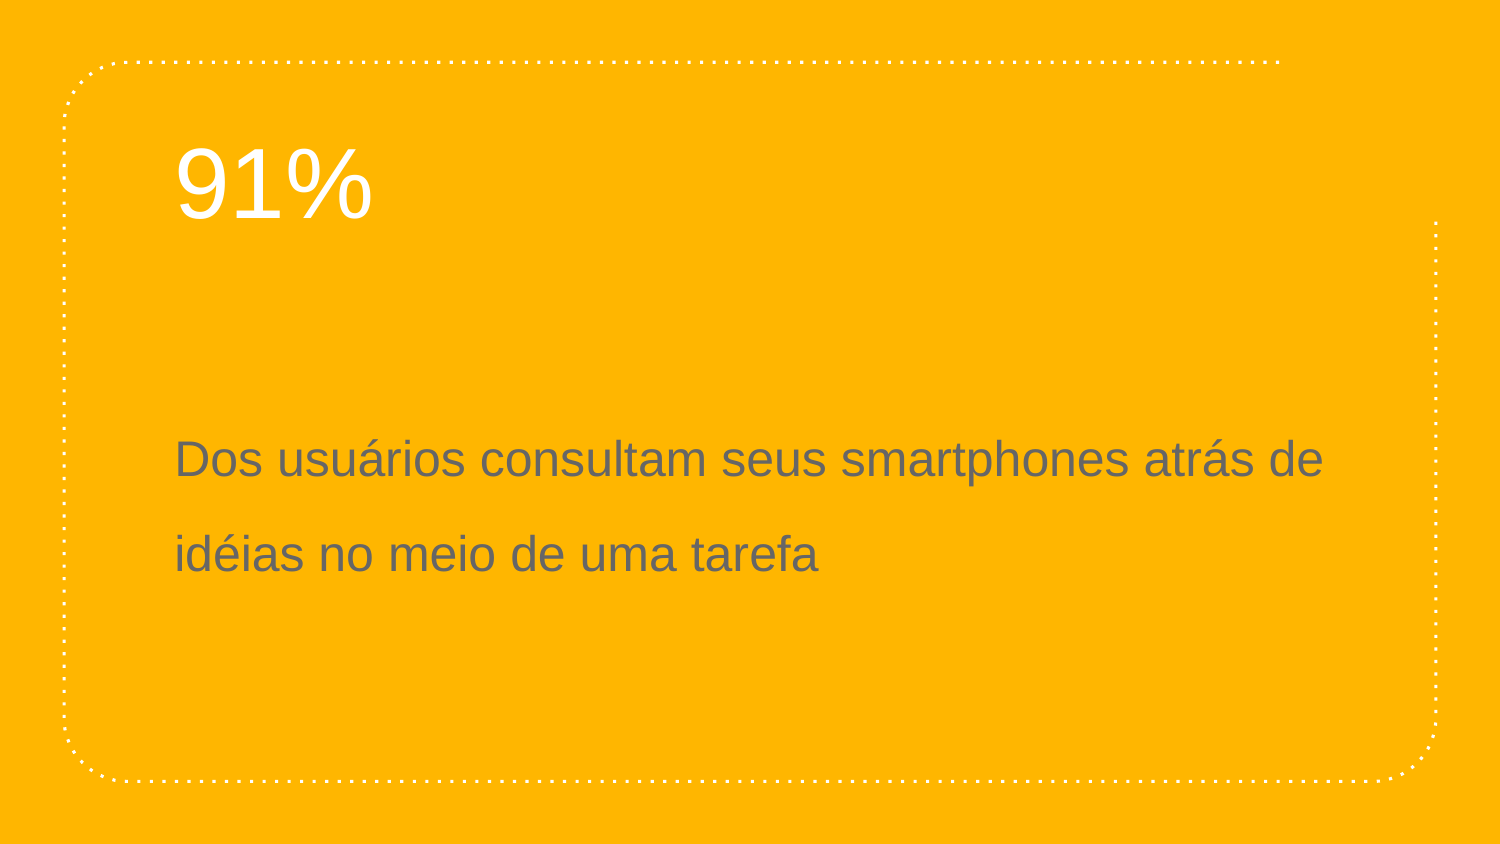

# 91%
Dos usuários consultam seus smartphones atrás de idéias no meio de uma tarefa